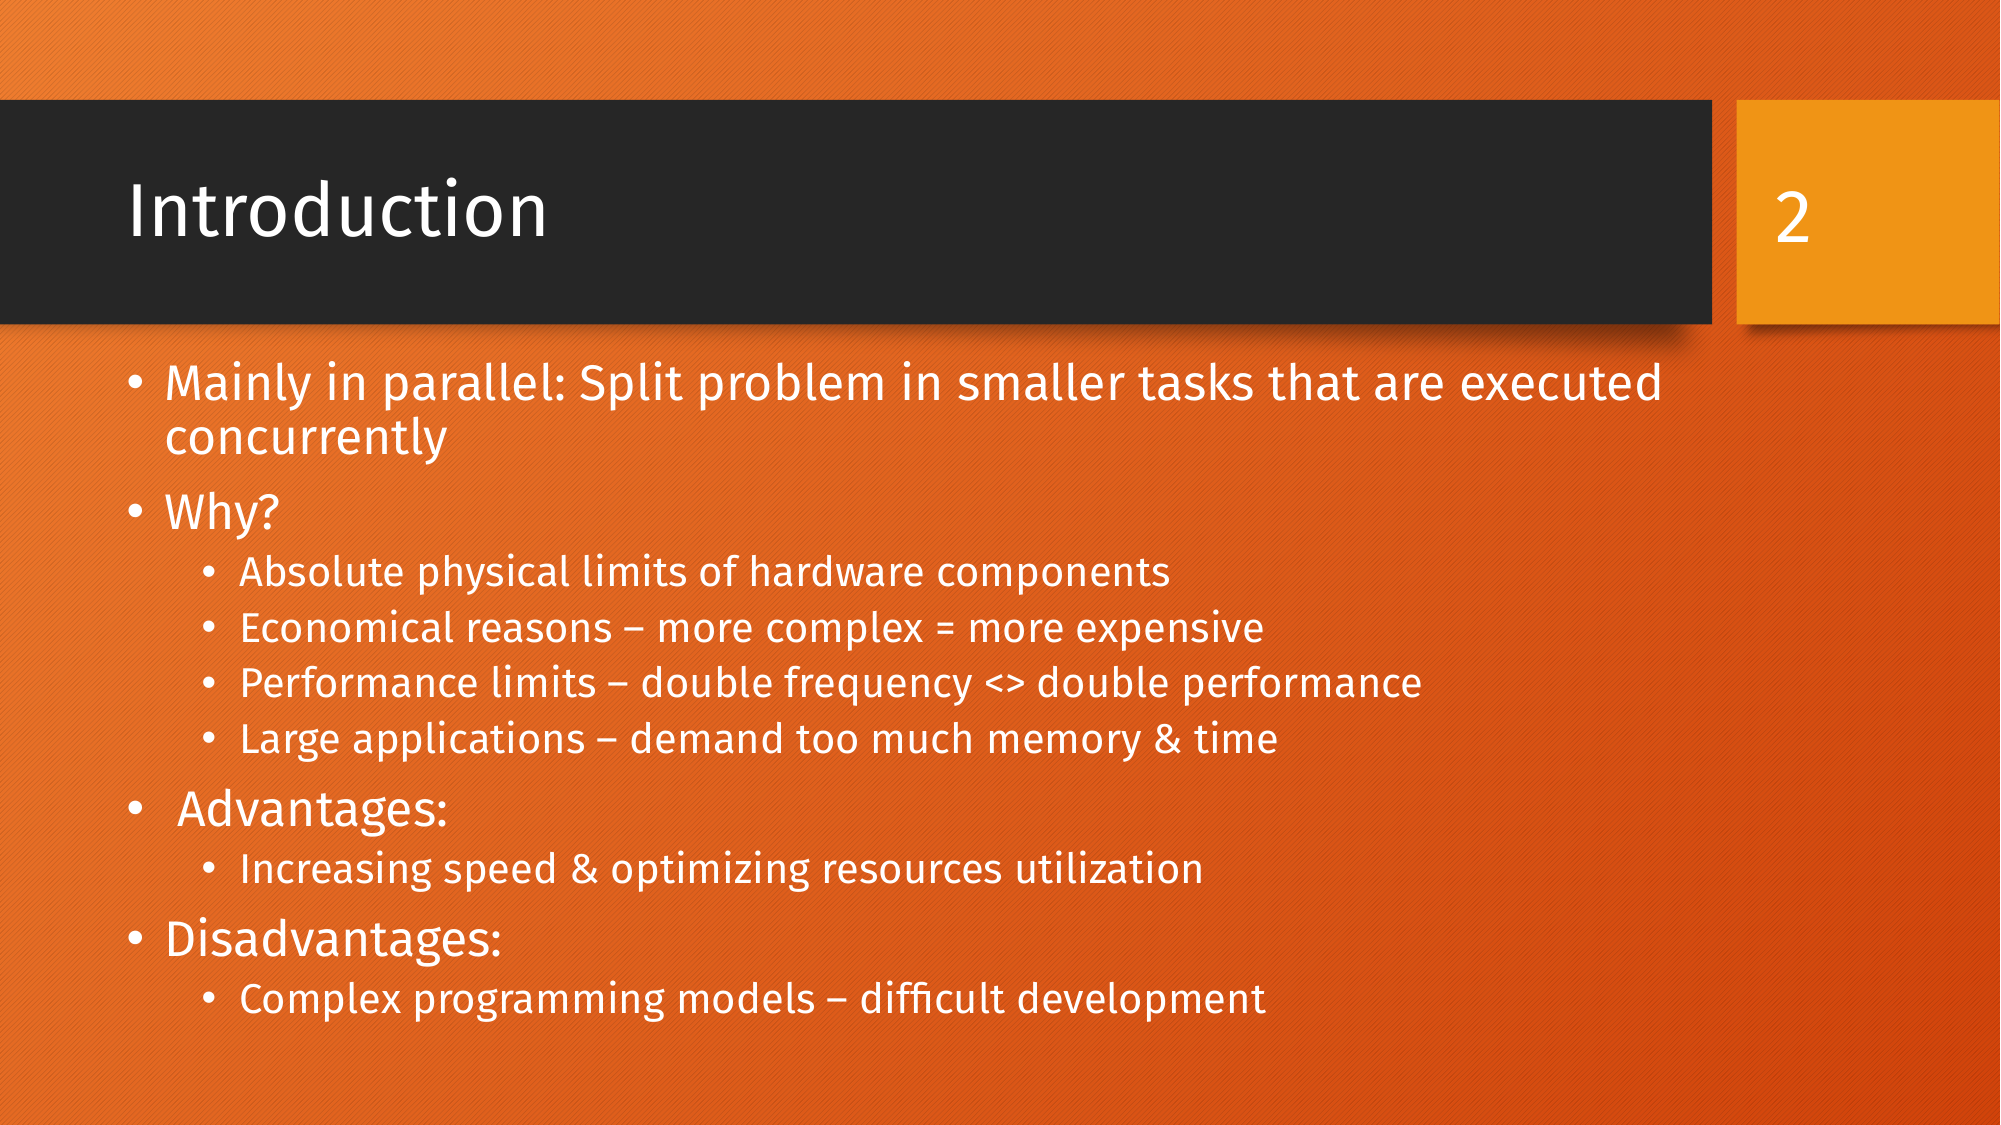

2
# Introduction
Mainly in parallel: Split problem in smaller tasks that are executed concurrently
Why?
Absolute physical limits of hardware components
Economical reasons – more complex = more expensive
Performance limits – double frequency <> double performance
Large applications – demand too much memory & time
 Advantages:
Increasing speed & optimizing resources utilization
Disadvantages:
Complex programming models – difficult development